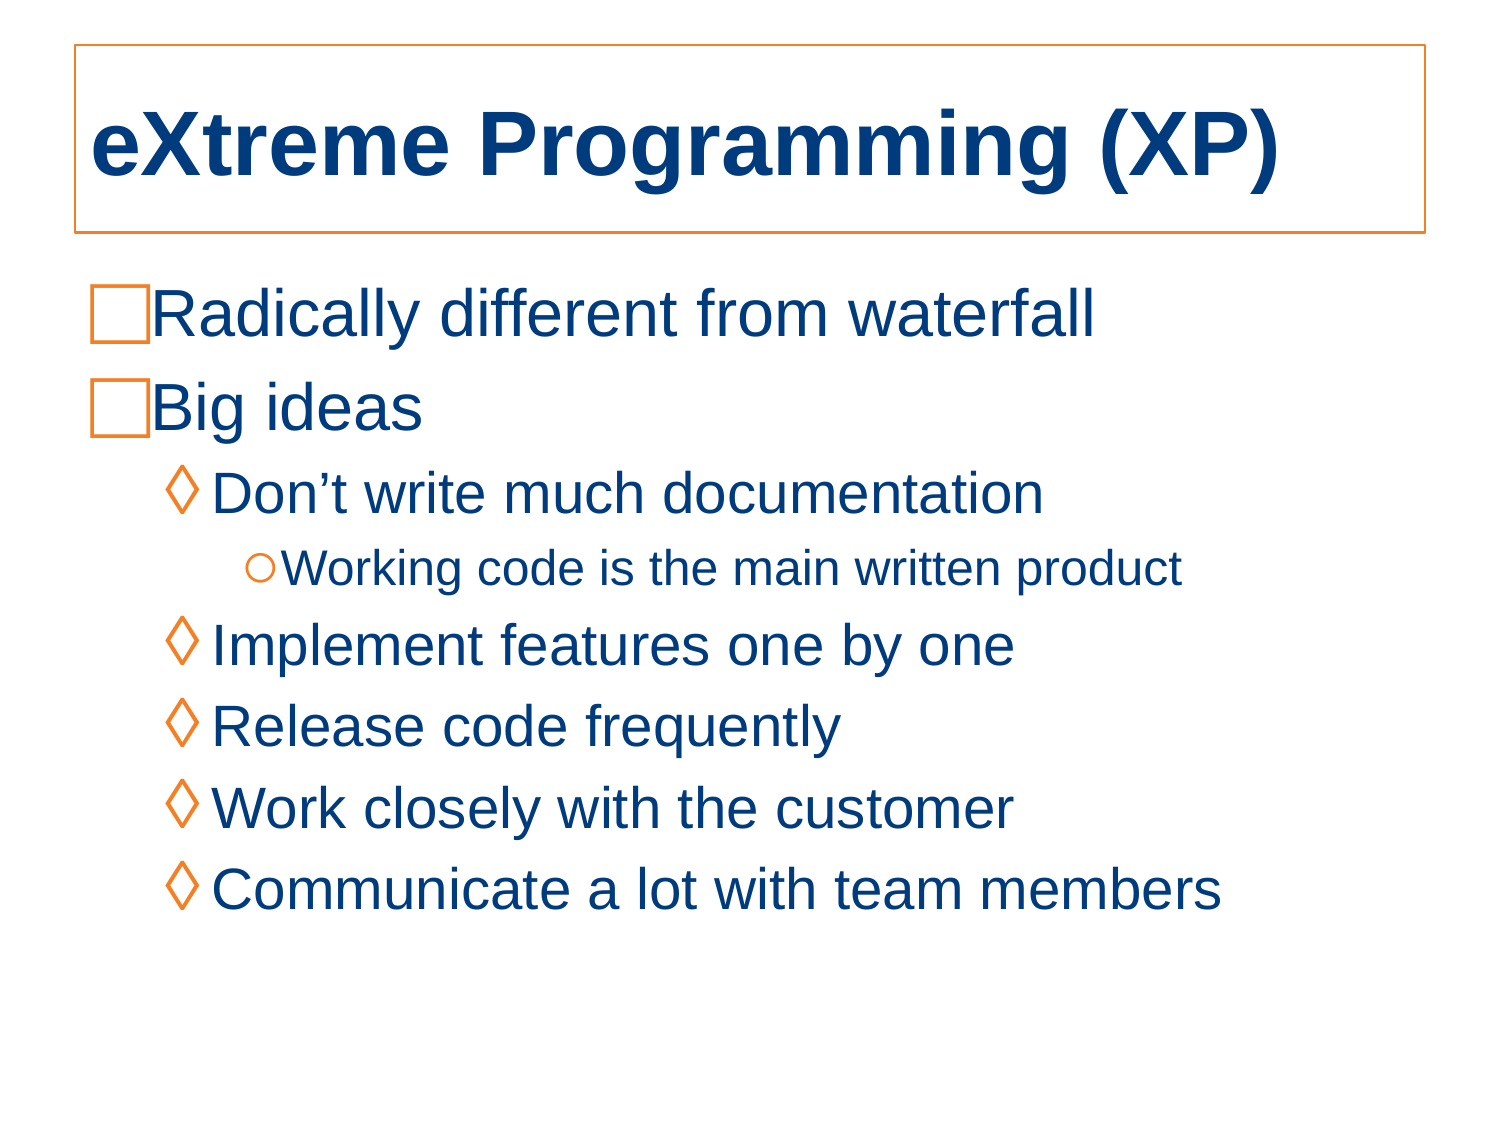

# eXtreme Programming (XP)
Radically different from waterfall
Big ideas
Don’t write much documentation
Working code is the main written product
Implement features one by one
Release code frequently
Work closely with the customer
Communicate a lot with team members